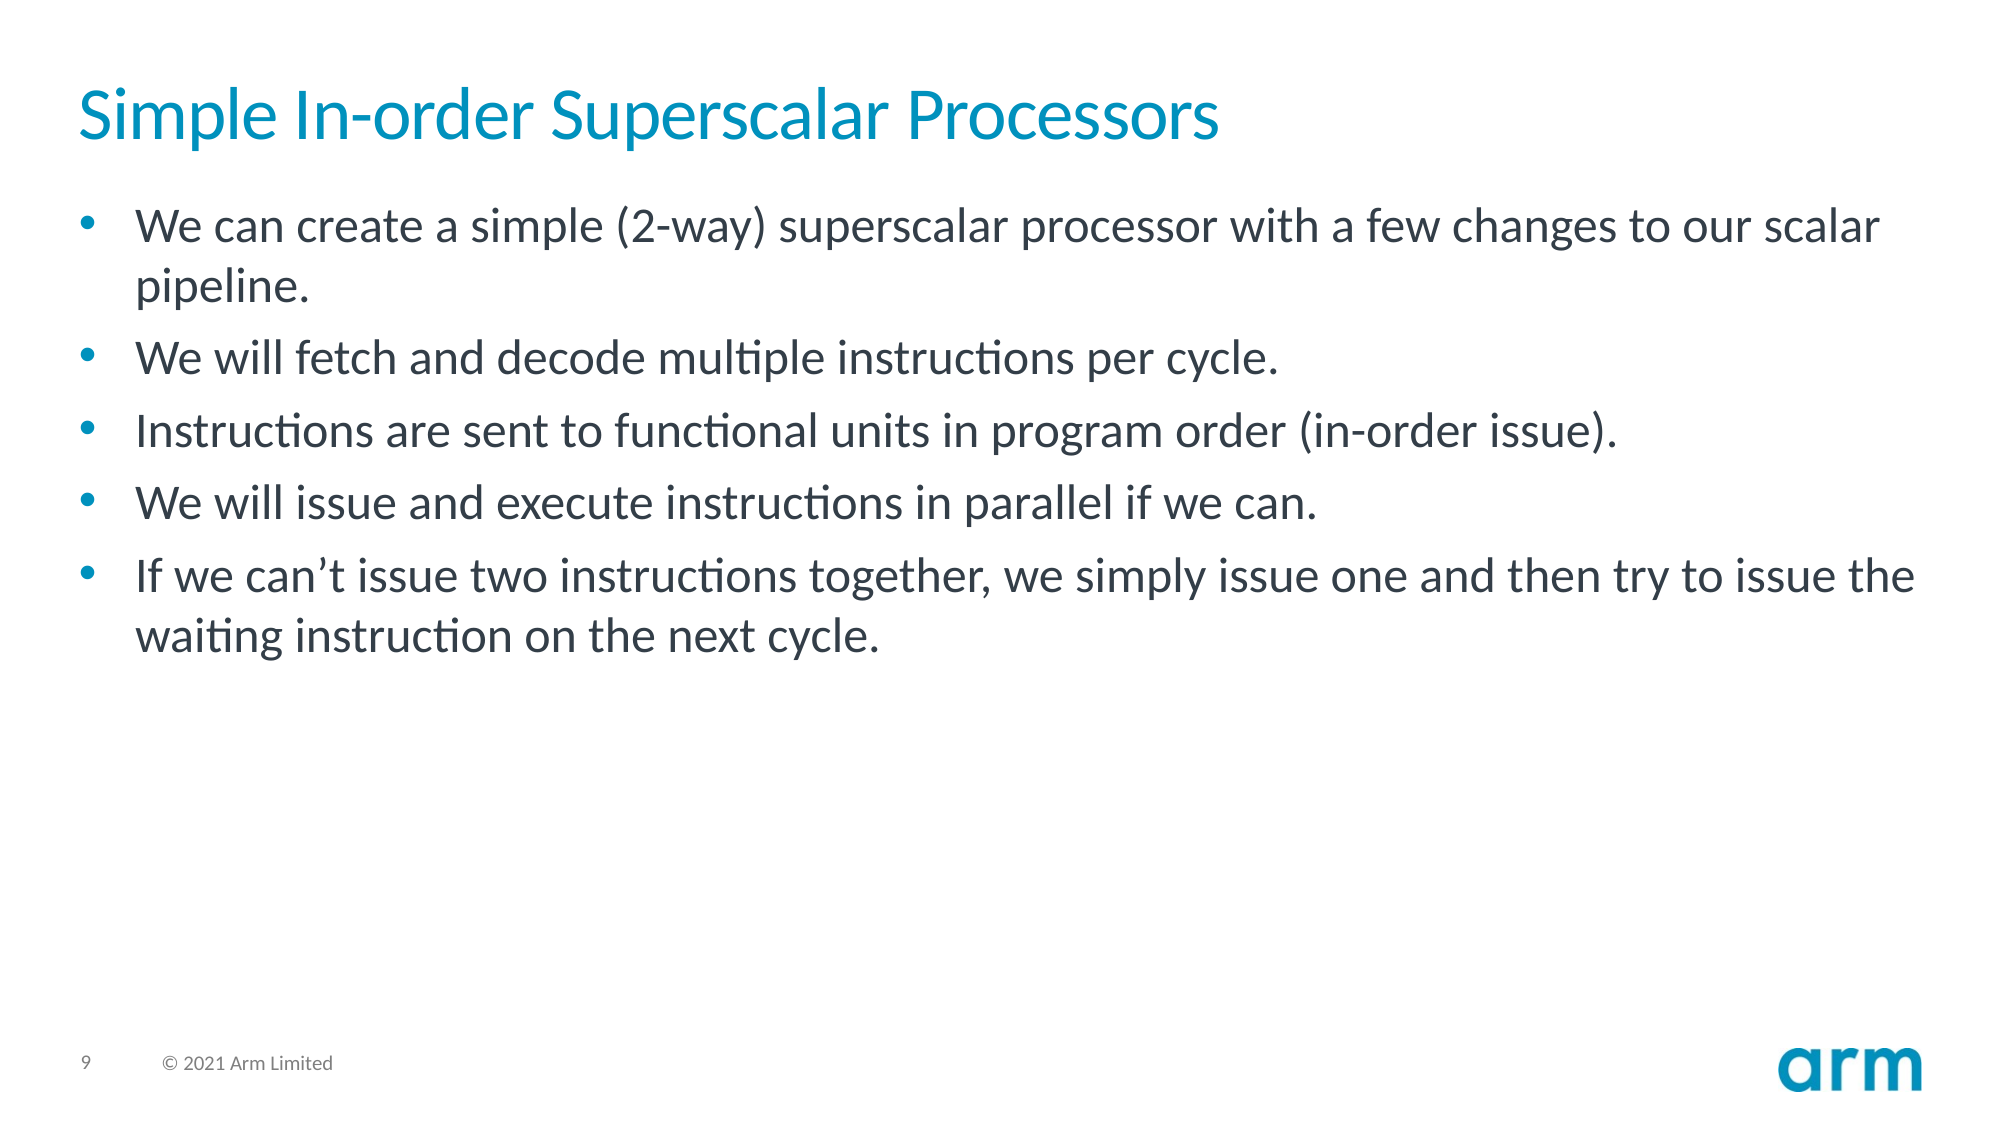

# Simple In-order Superscalar Processors
We can create a simple (2-way) superscalar processor with a few changes to our scalar pipeline.
We will fetch and decode multiple instructions per cycle.
Instructions are sent to functional units in program order (in-order issue).
We will issue and execute instructions in parallel if we can.
If we can’t issue two instructions together, we simply issue one and then try to issue the waiting instruction on the next cycle.